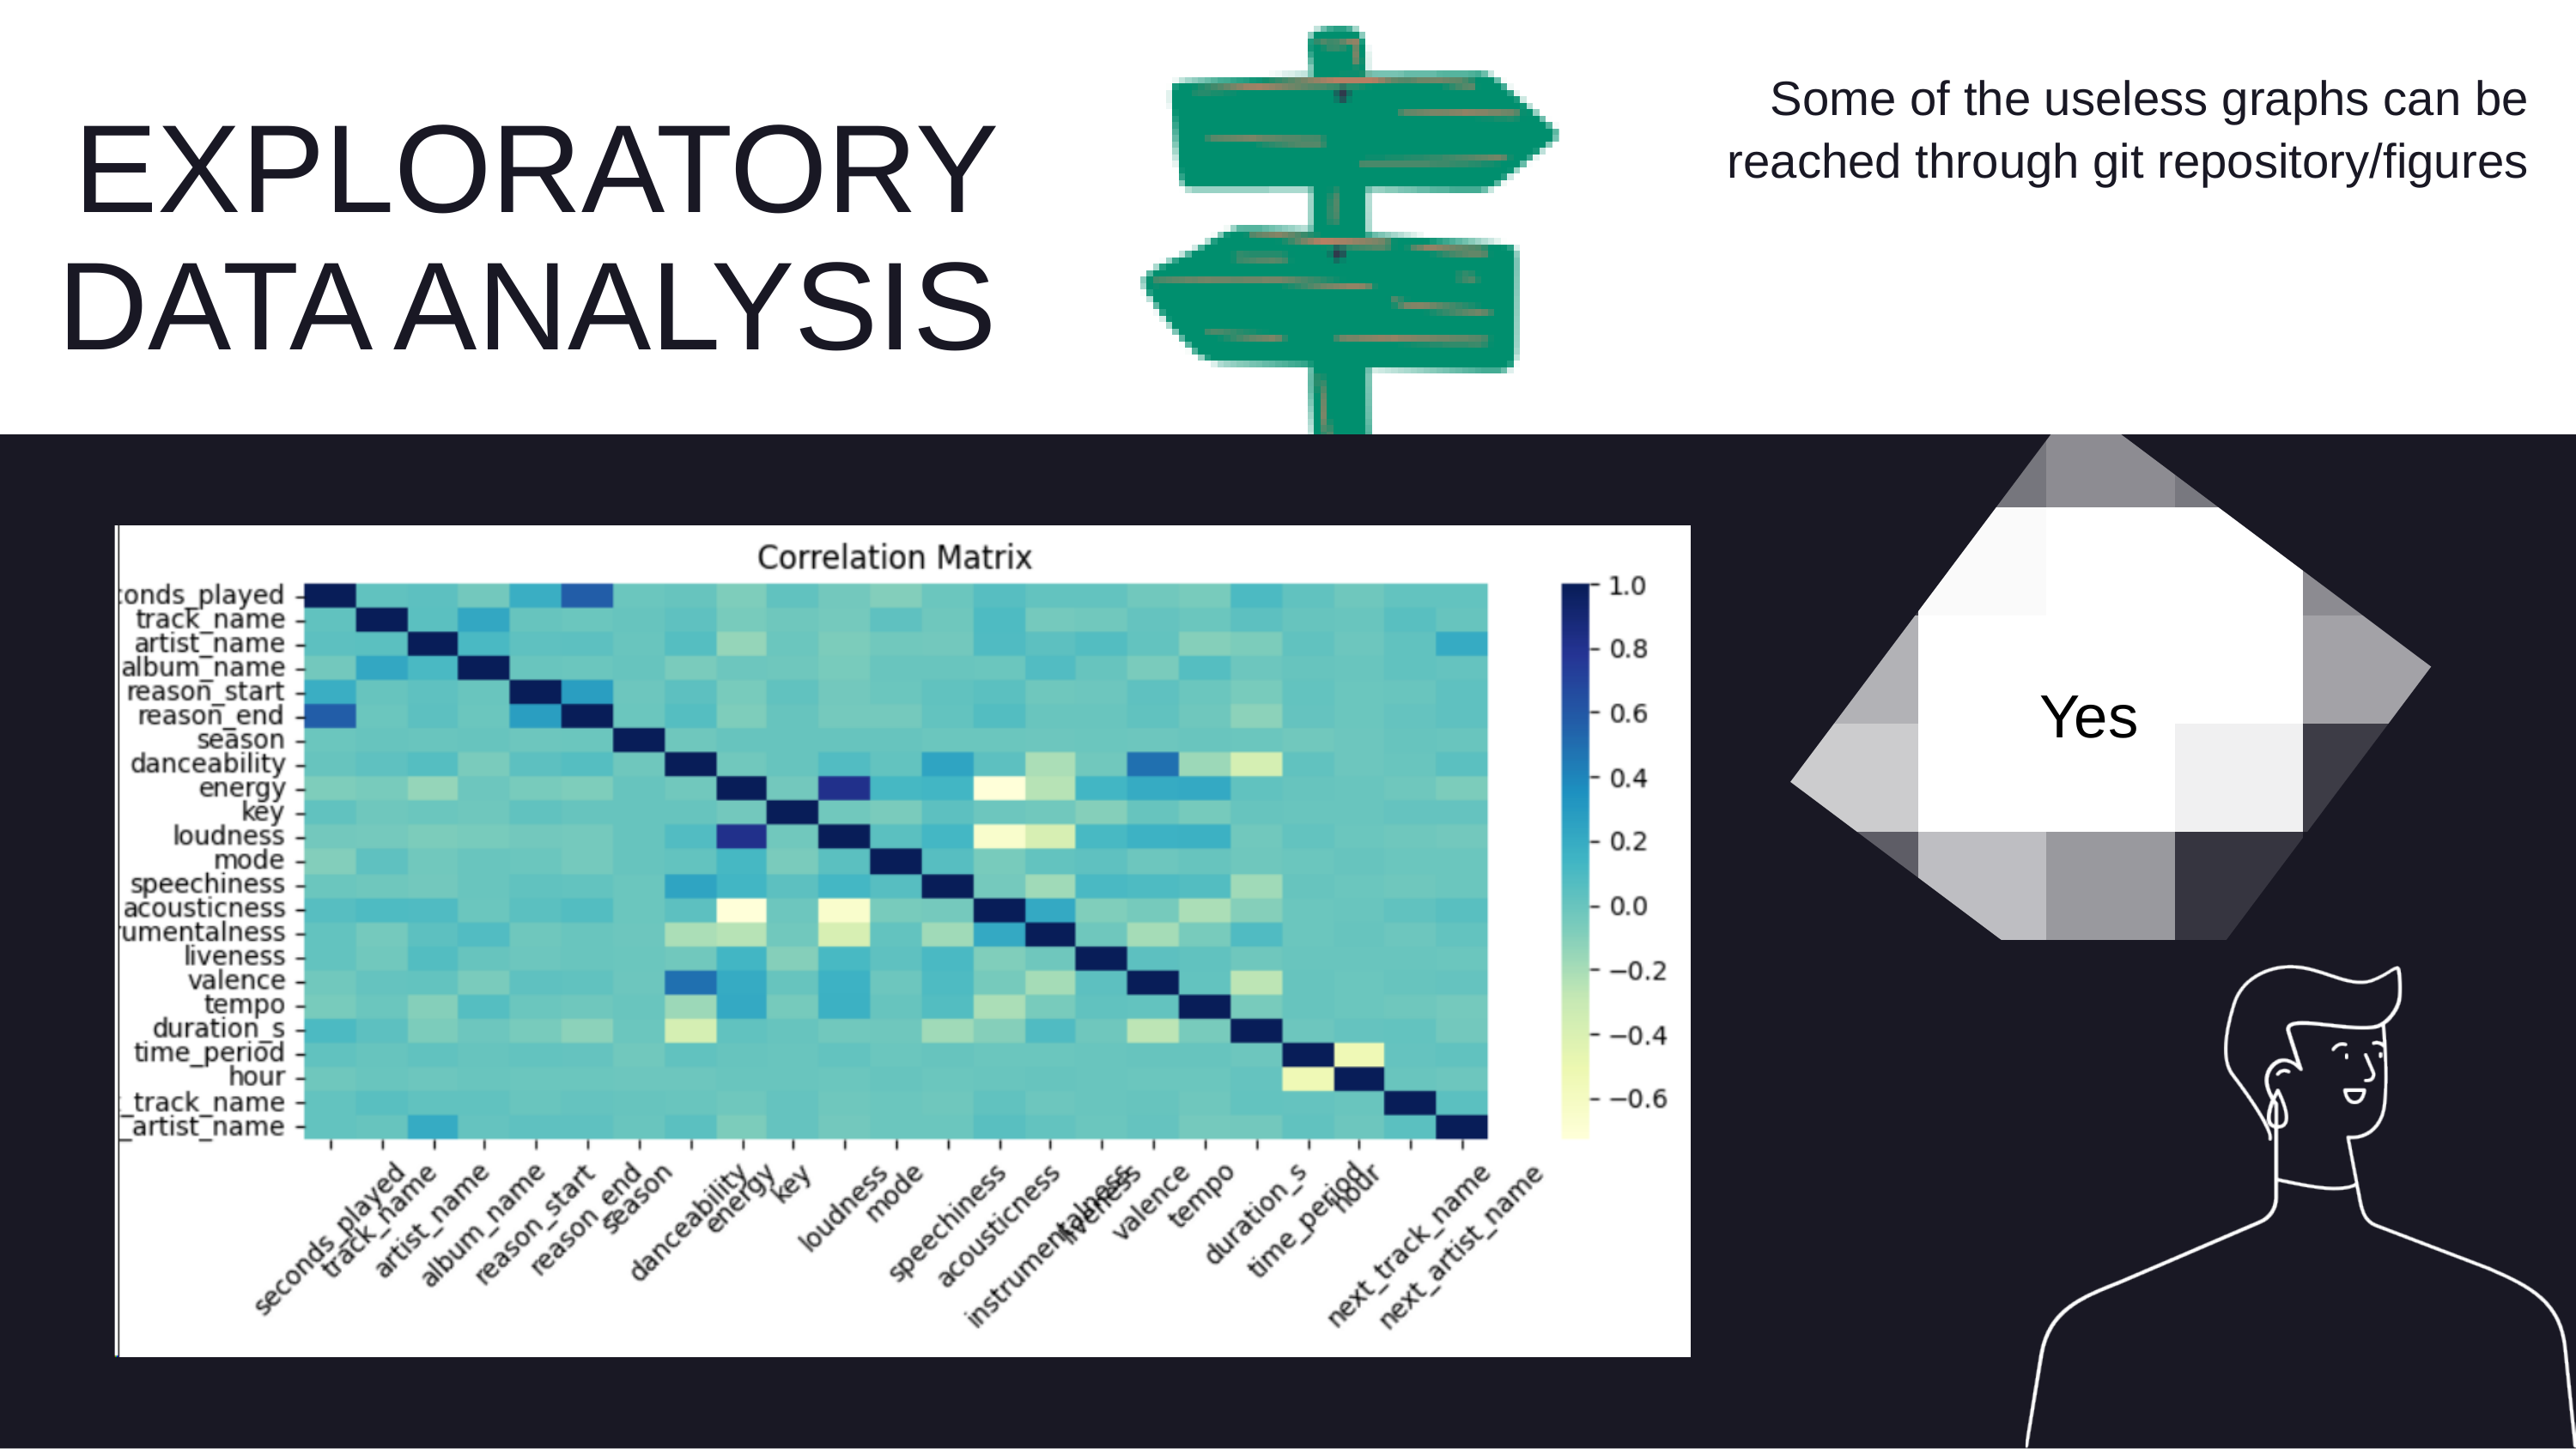

Some of the useless graphs can be reached through git repository/figures
EXPLORATORY DATA ANALYSIS

Yes